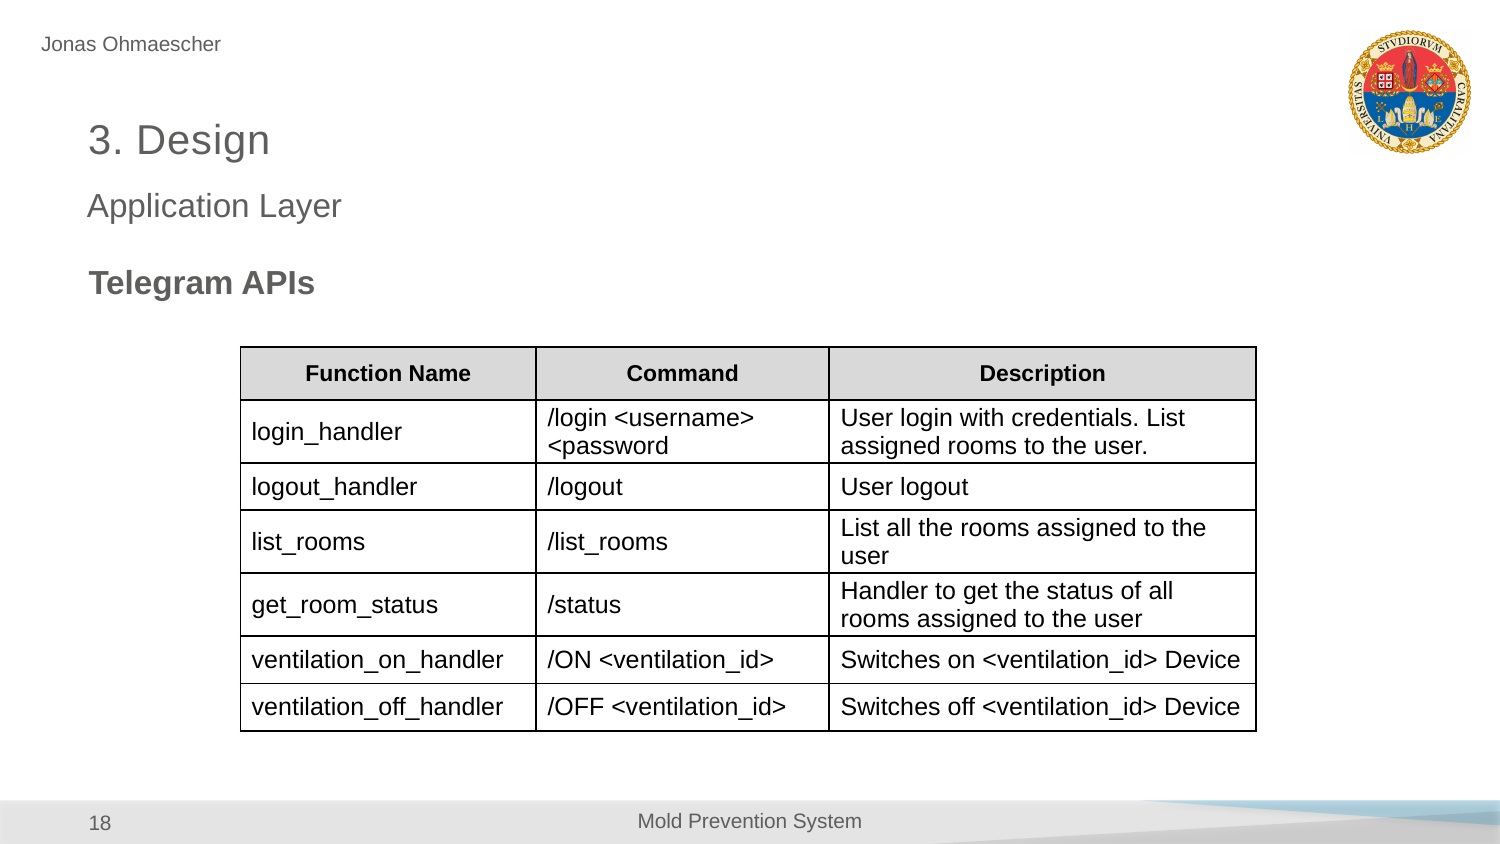

# 3. Design
Application Layer
Telegram APIs
| Function Name | Command | Description |
| --- | --- | --- |
| login\_handler | /login <username> <password | User login with credentials. List assigned rooms to the user. |
| logout\_handler | /logout | User logout |
| list\_rooms | /list\_rooms | List all the rooms assigned to the user |
| get\_room\_status | /status | Handler to get the status of all rooms assigned to the user |
| ventilation\_on\_handler | /ON <ventilation\_id> | Switches on <ventilation\_id> Device |
| ventilation\_off\_handler | /OFF <ventilation\_id> | Switches off <ventilation\_id> Device |